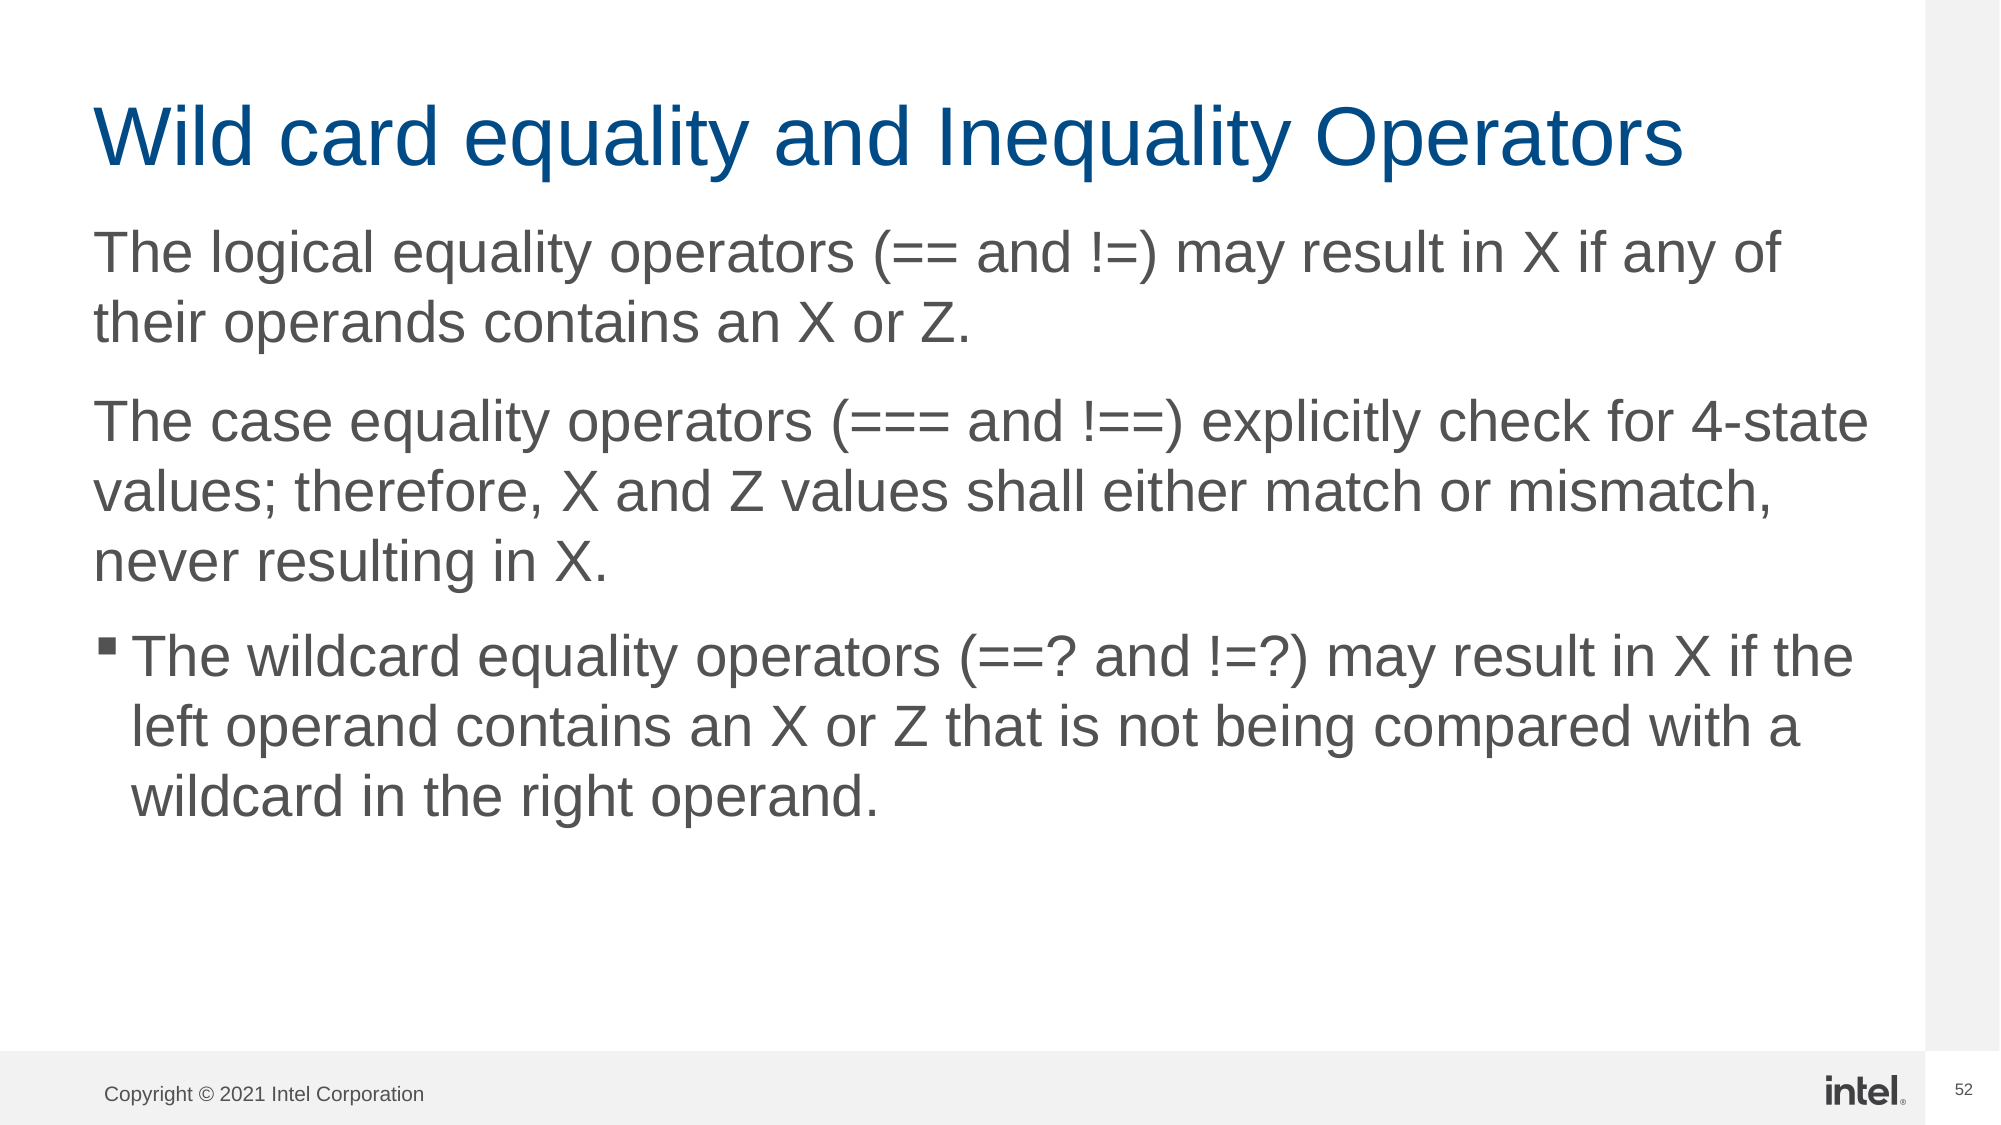

# Wild card equality and Inequality Operators
The logical equality operators (== and !=) may result in X if any of their operands contains an X or Z.
The case equality operators (=== and !==) explicitly check for 4-state values; therefore, X and Z values shall either match or mismatch, never resulting in X.
The wildcard equality operators (==? and !=?) may result in X if the left operand contains an X or Z that is not being compared with a wildcard in the right operand.